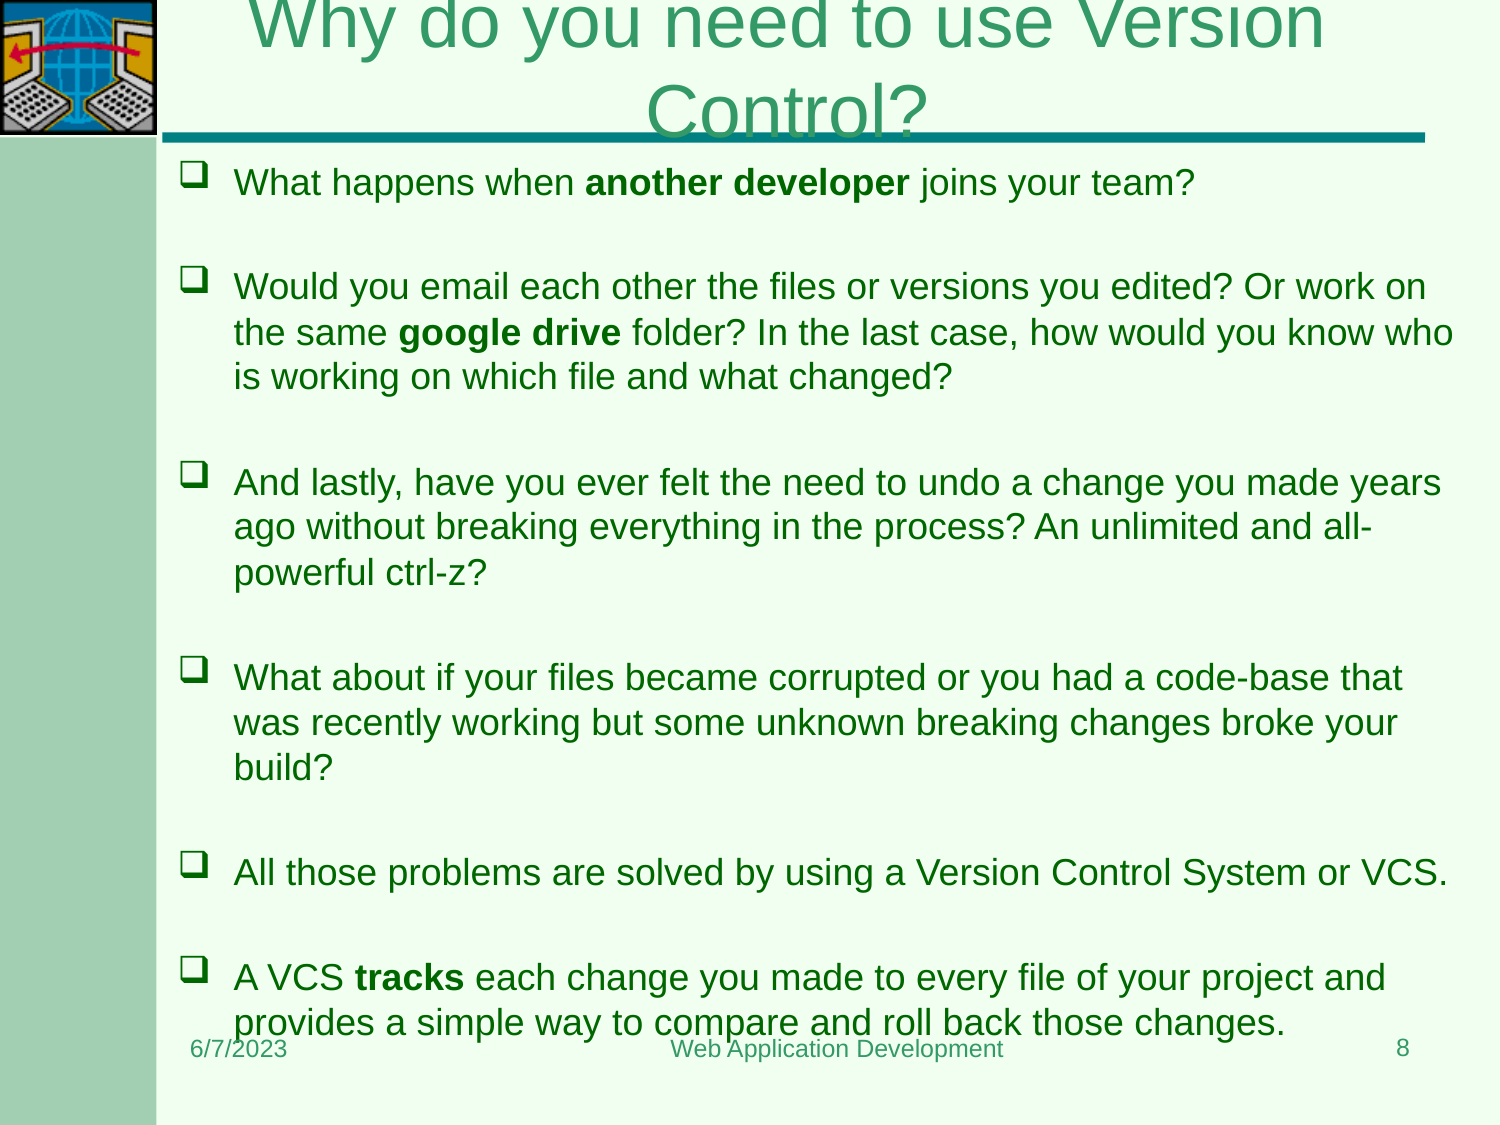

# Why do you need to use Version Control?
What happens when another developer joins your team?

Would you email each other the files or versions you edited? Or work on the same google drive folder? In the last case, how would you know who is working on which file and what changed?

And lastly, have you ever felt the need to undo a change you made years ago without breaking everything in the process? An unlimited and all-powerful ctrl-z?

What about if your files became corrupted or you had a code-base that was recently working but some unknown breaking changes broke your build?

All those problems are solved by using a Version Control System or VCS.

A VCS tracks each change you made to every file of your project and provides a simple way to compare and roll back those changes.

8
6/7/2023
Web Application Development